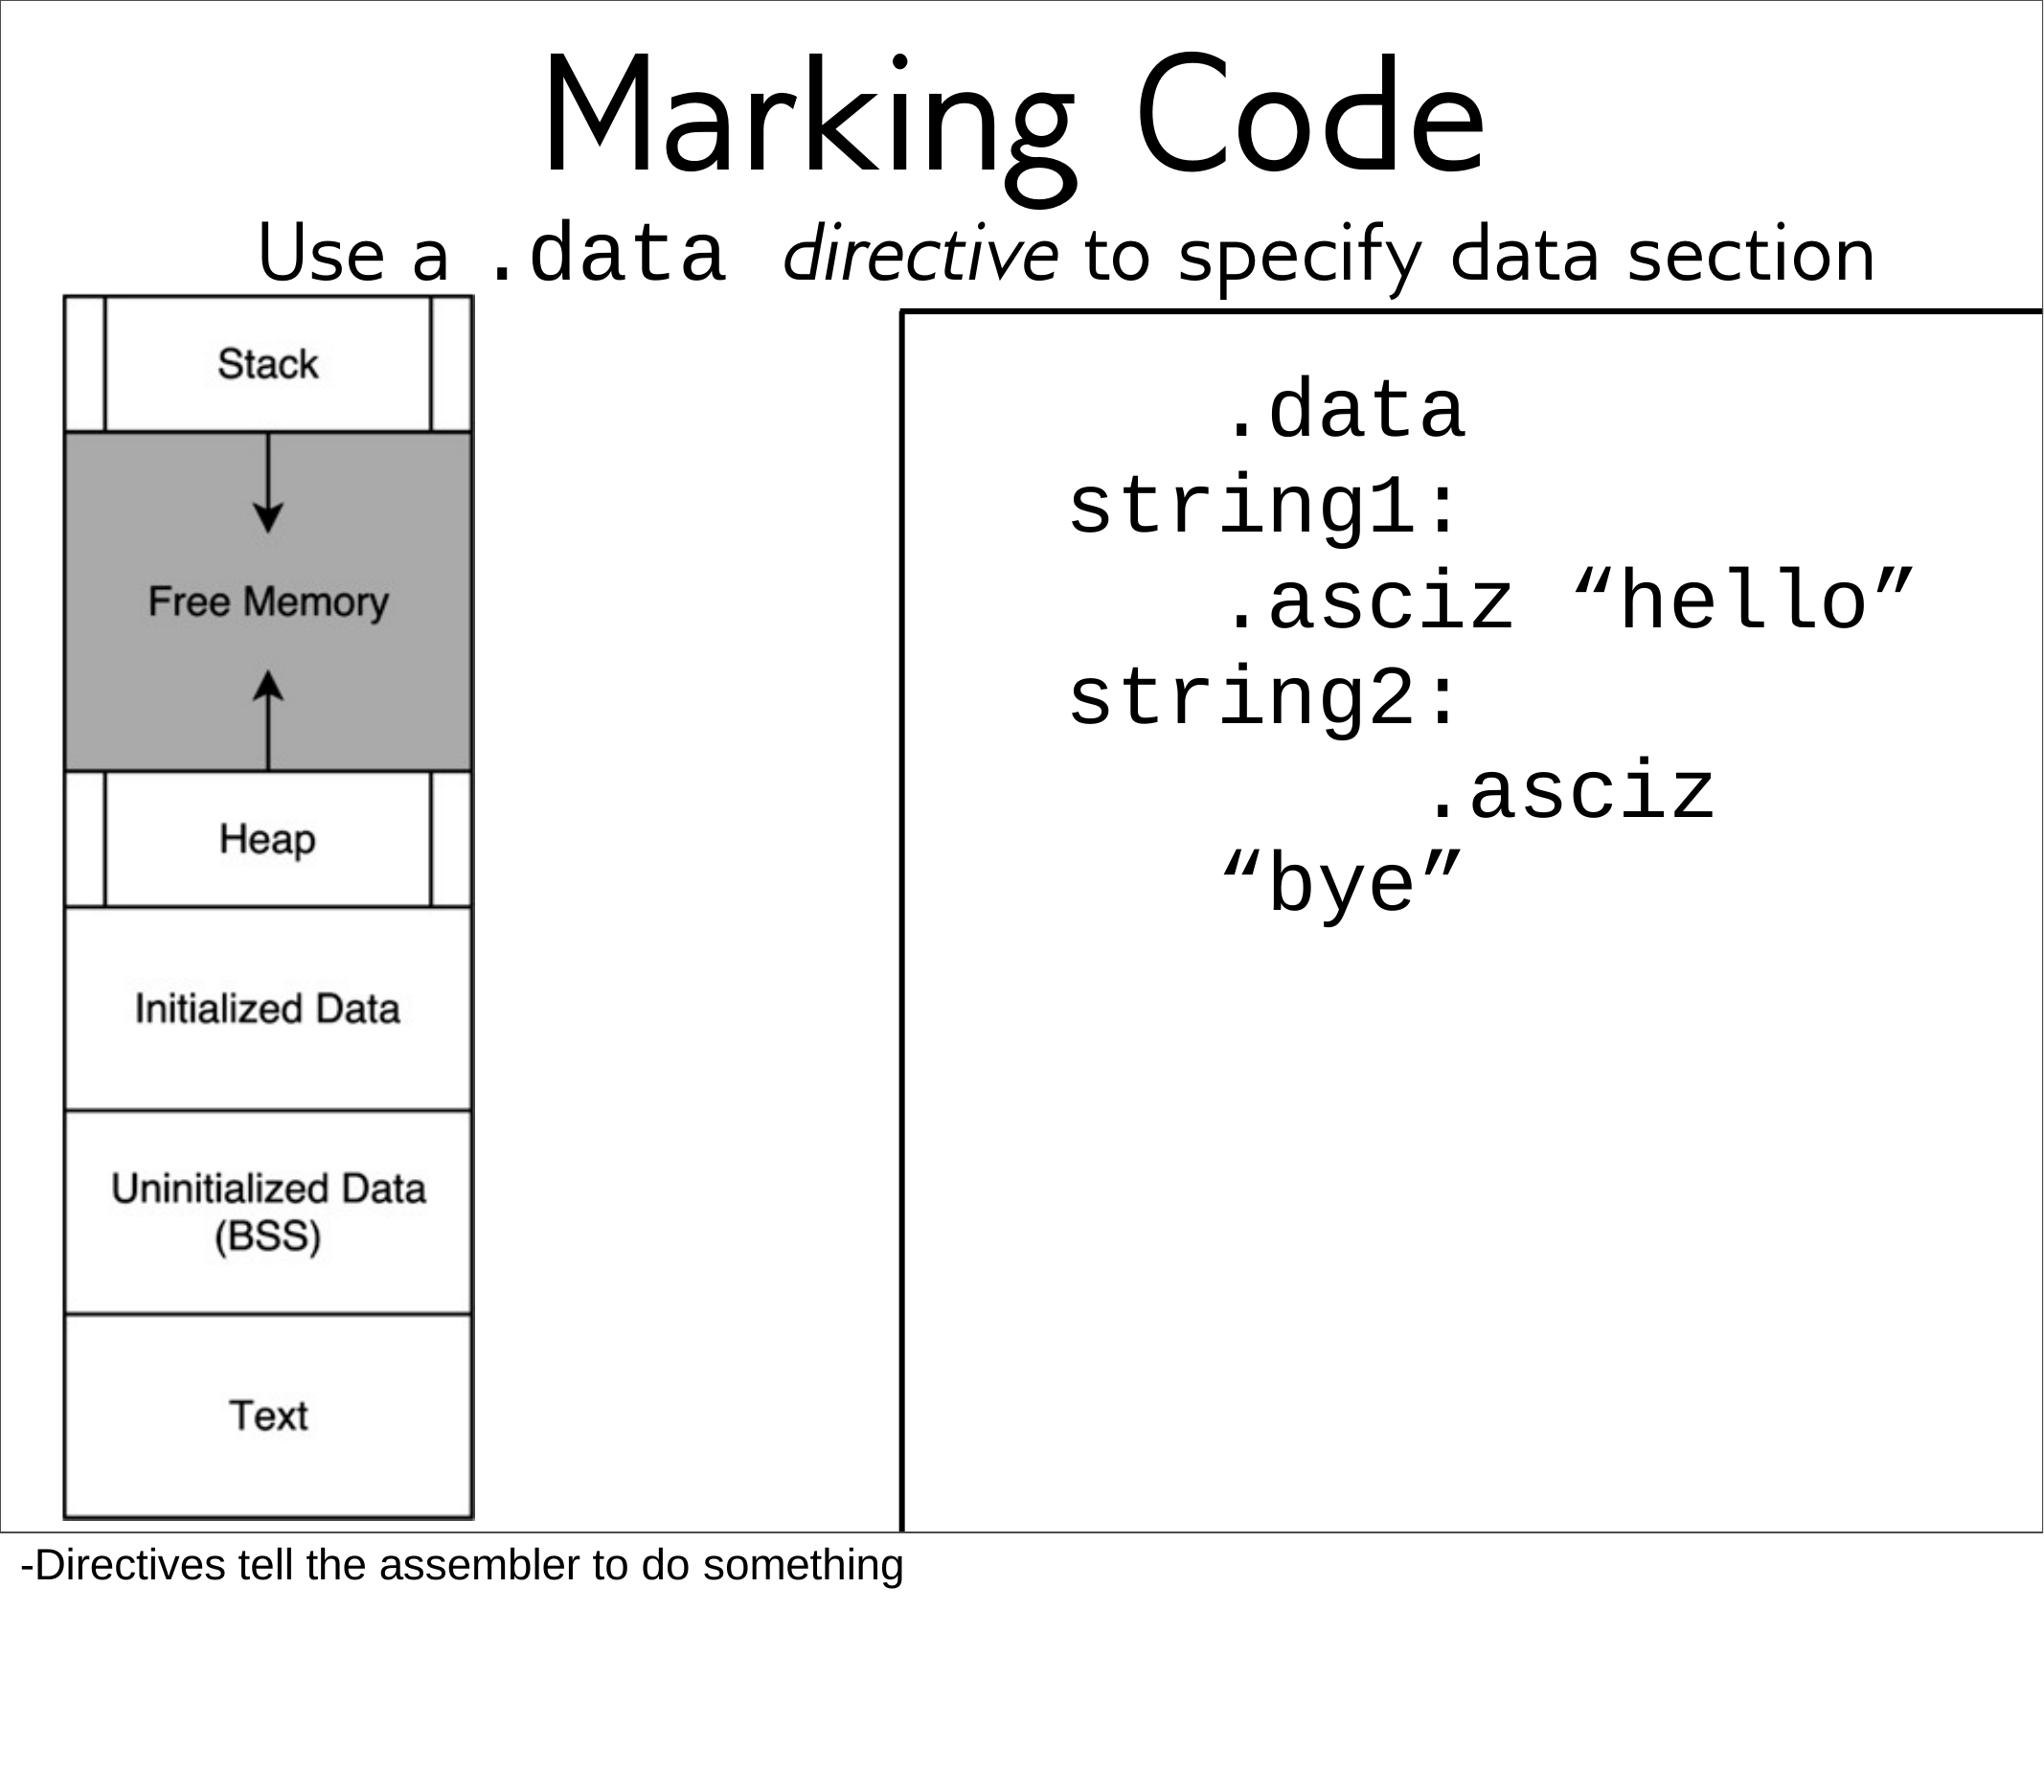

# Marking Code
Use a .data directive to specify data section
.data  string1:
.asciz “hello”  string2:
.asciz “bye”

-Directives tell the assembler to do something